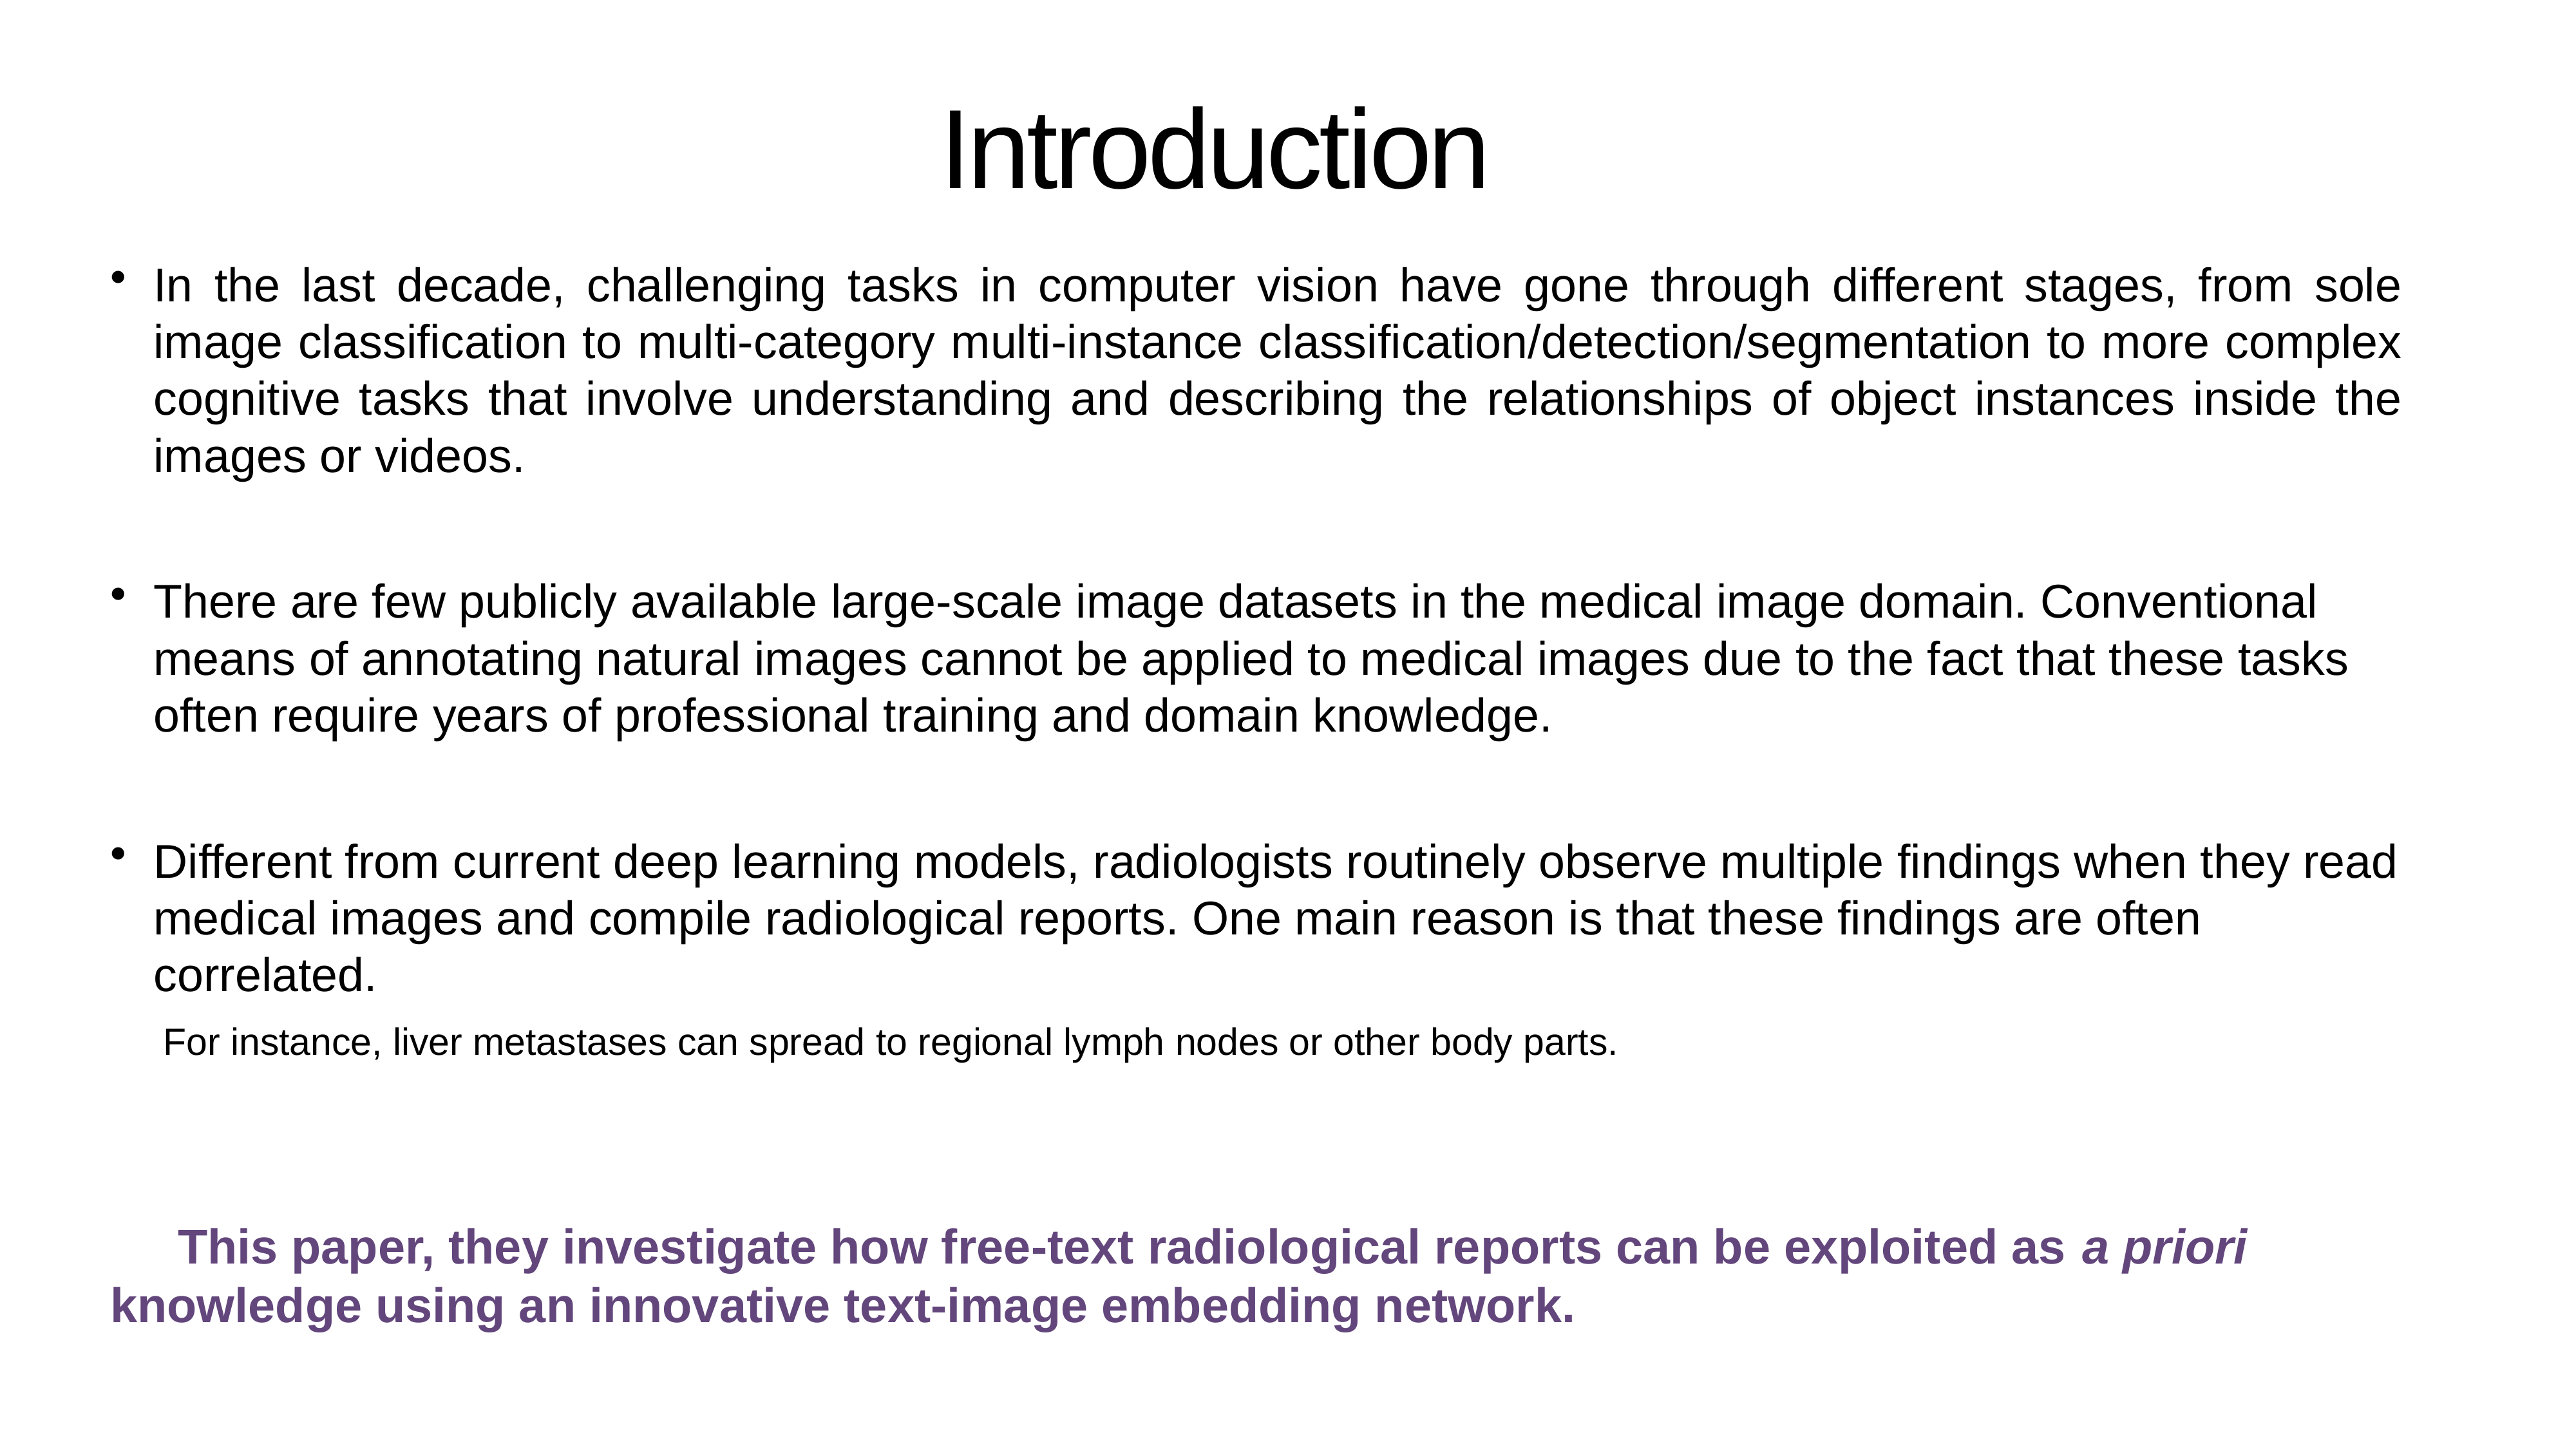

# Introduction
In the last decade, challenging tasks in computer vision have gone through different stages, from sole image classification to multi-category multi-instance classification/detection/segmentation to more complex cognitive tasks that involve understanding and describing the relationships of object instances inside the images or videos.

There are few publicly available large-scale image datasets in the medical image domain. Conventional means of annotating natural images cannot be applied to medical images due to the fact that these tasks often require years of professional training and domain knowledge.

Different from current deep learning models, radiologists routinely observe multiple findings when they read medical images and compile radiological reports. One main reason is that these findings are often correlated.
     For instance, liver metastases can spread to regional lymph nodes or other body parts.

     This paper, they investigate how free-text radiological reports can be exploited as a priori knowledge using an innovative text-image embedding network.